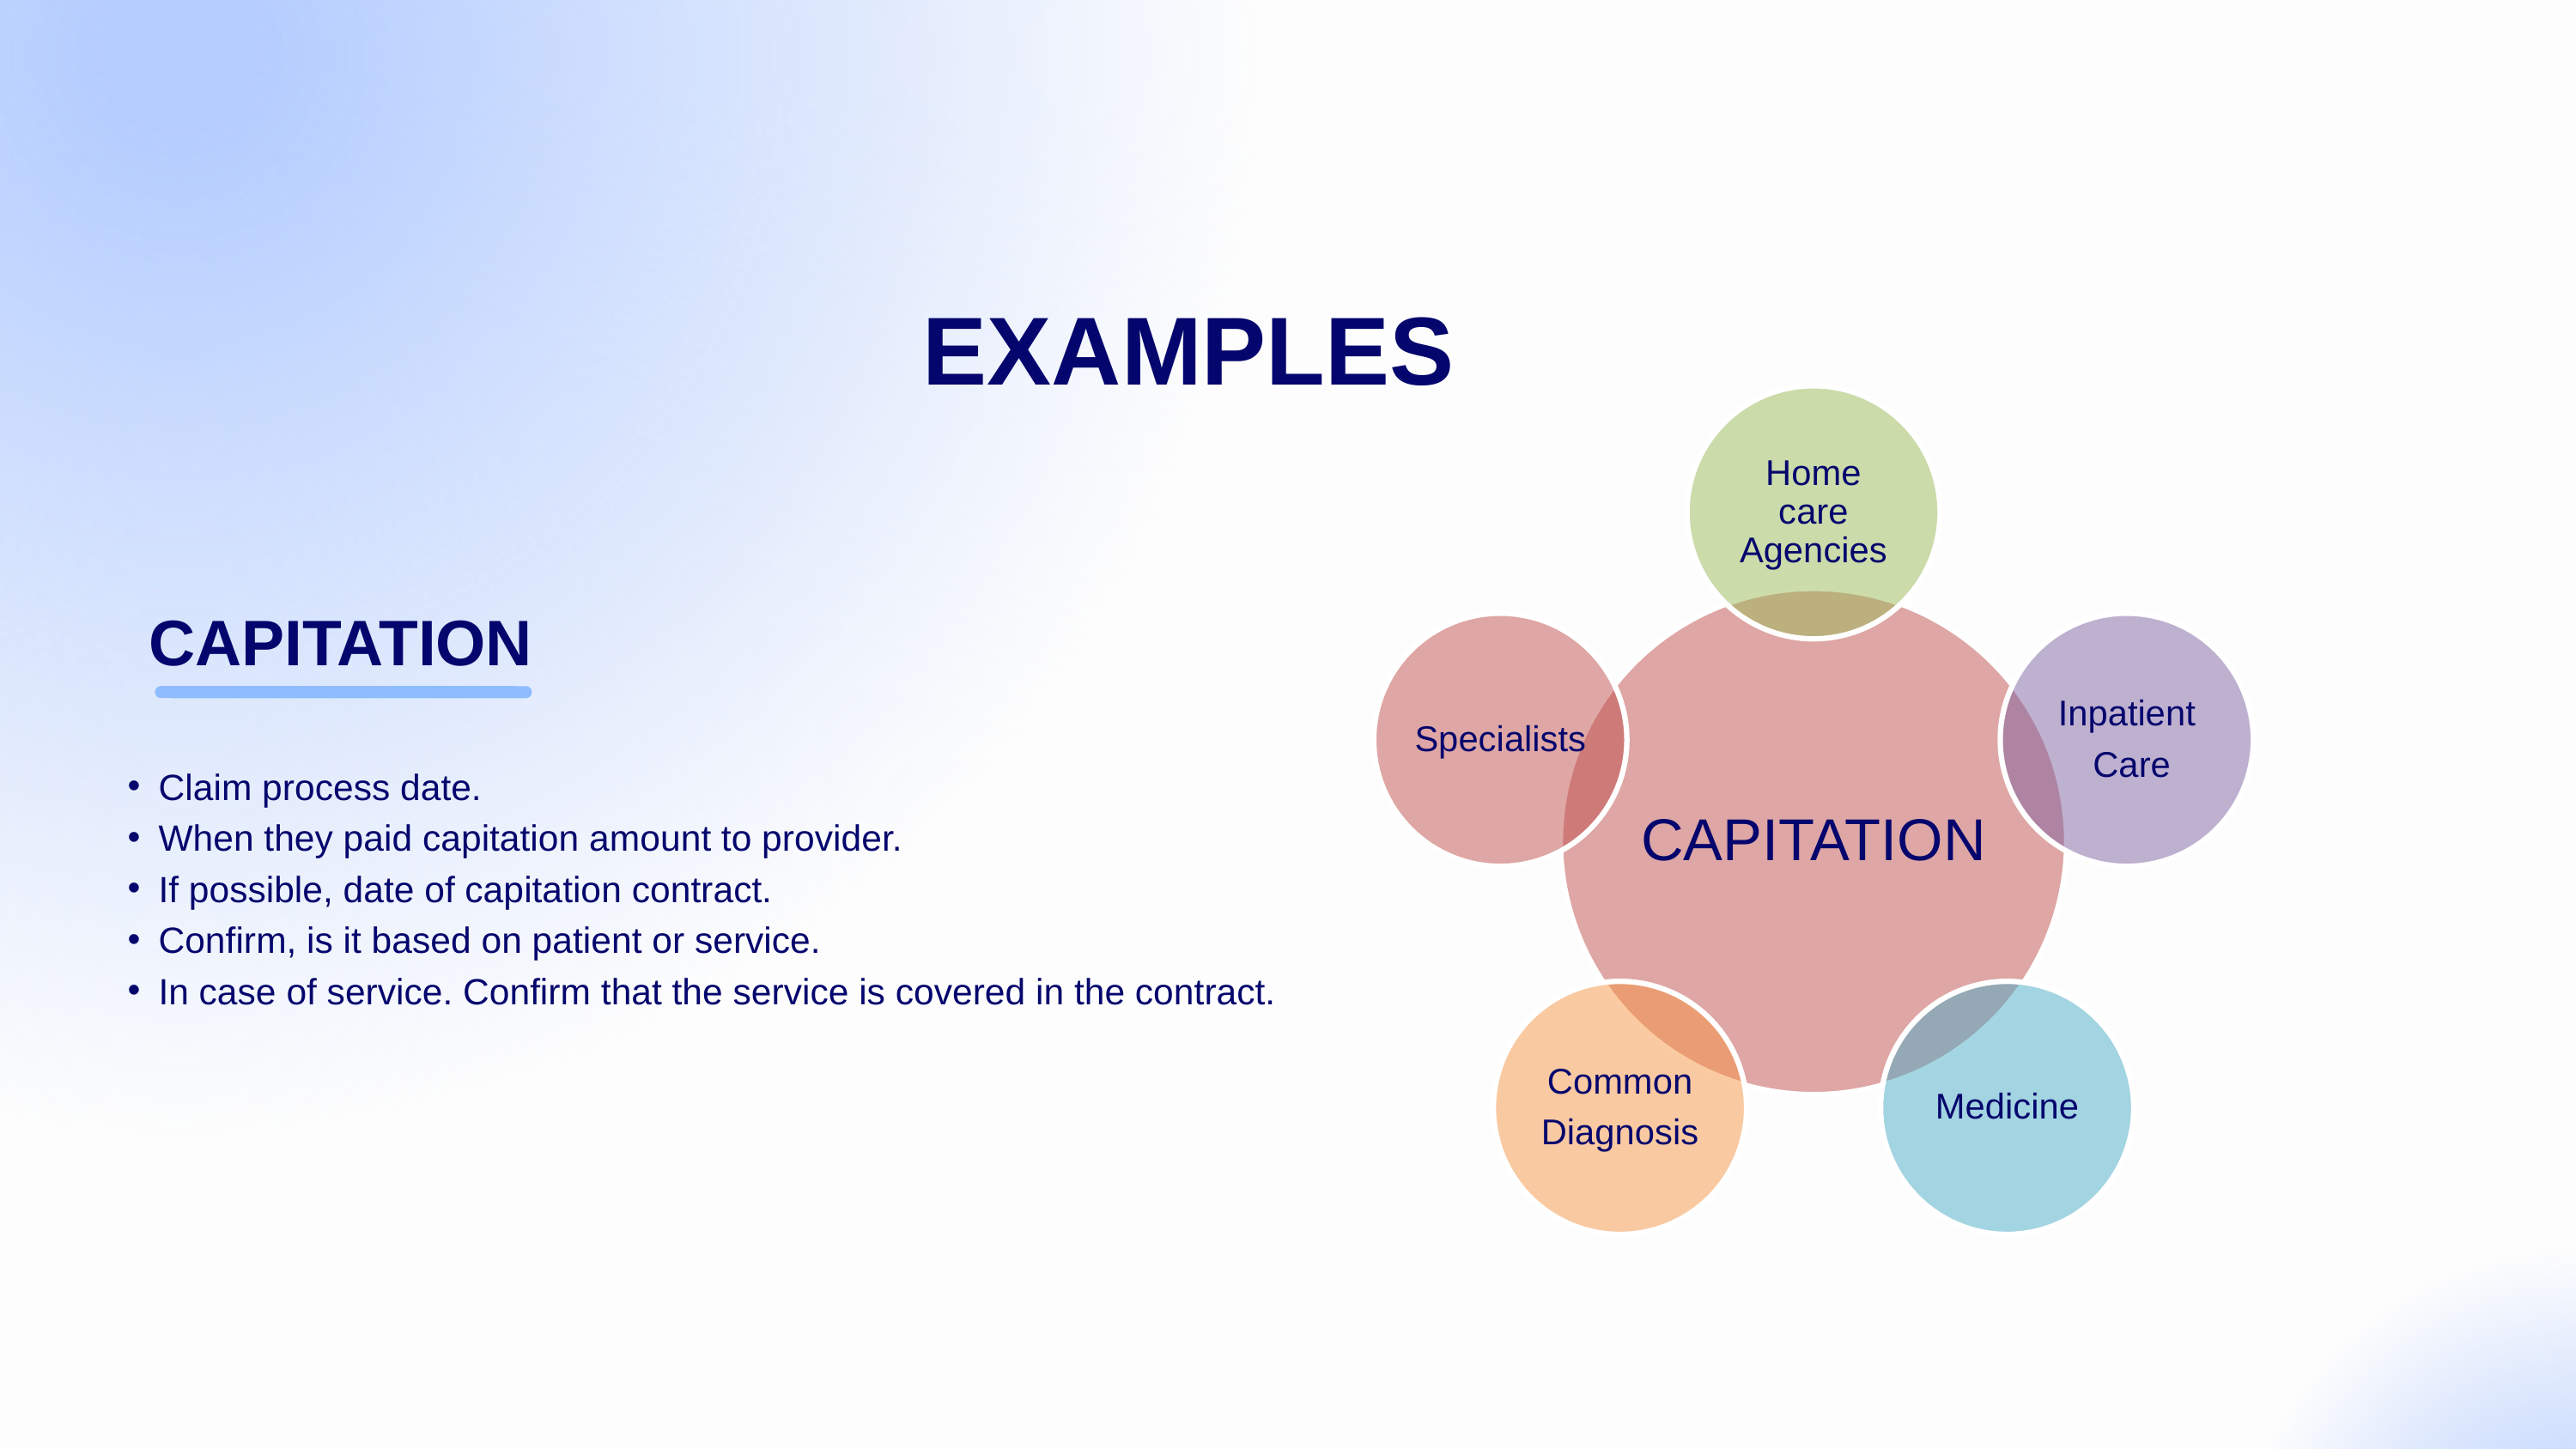

EXAMPLES
CAPITATION
Home care Agencies
Inpatient
 Care
Medicine
Common
Diagnosis
Specialists
CAPITATION

Claim process date.
When they paid capitation amount to provider.
If possible, date of capitation contract.
Confirm, is it based on patient or service.
In case of service. Confirm that the service is covered in the contract.